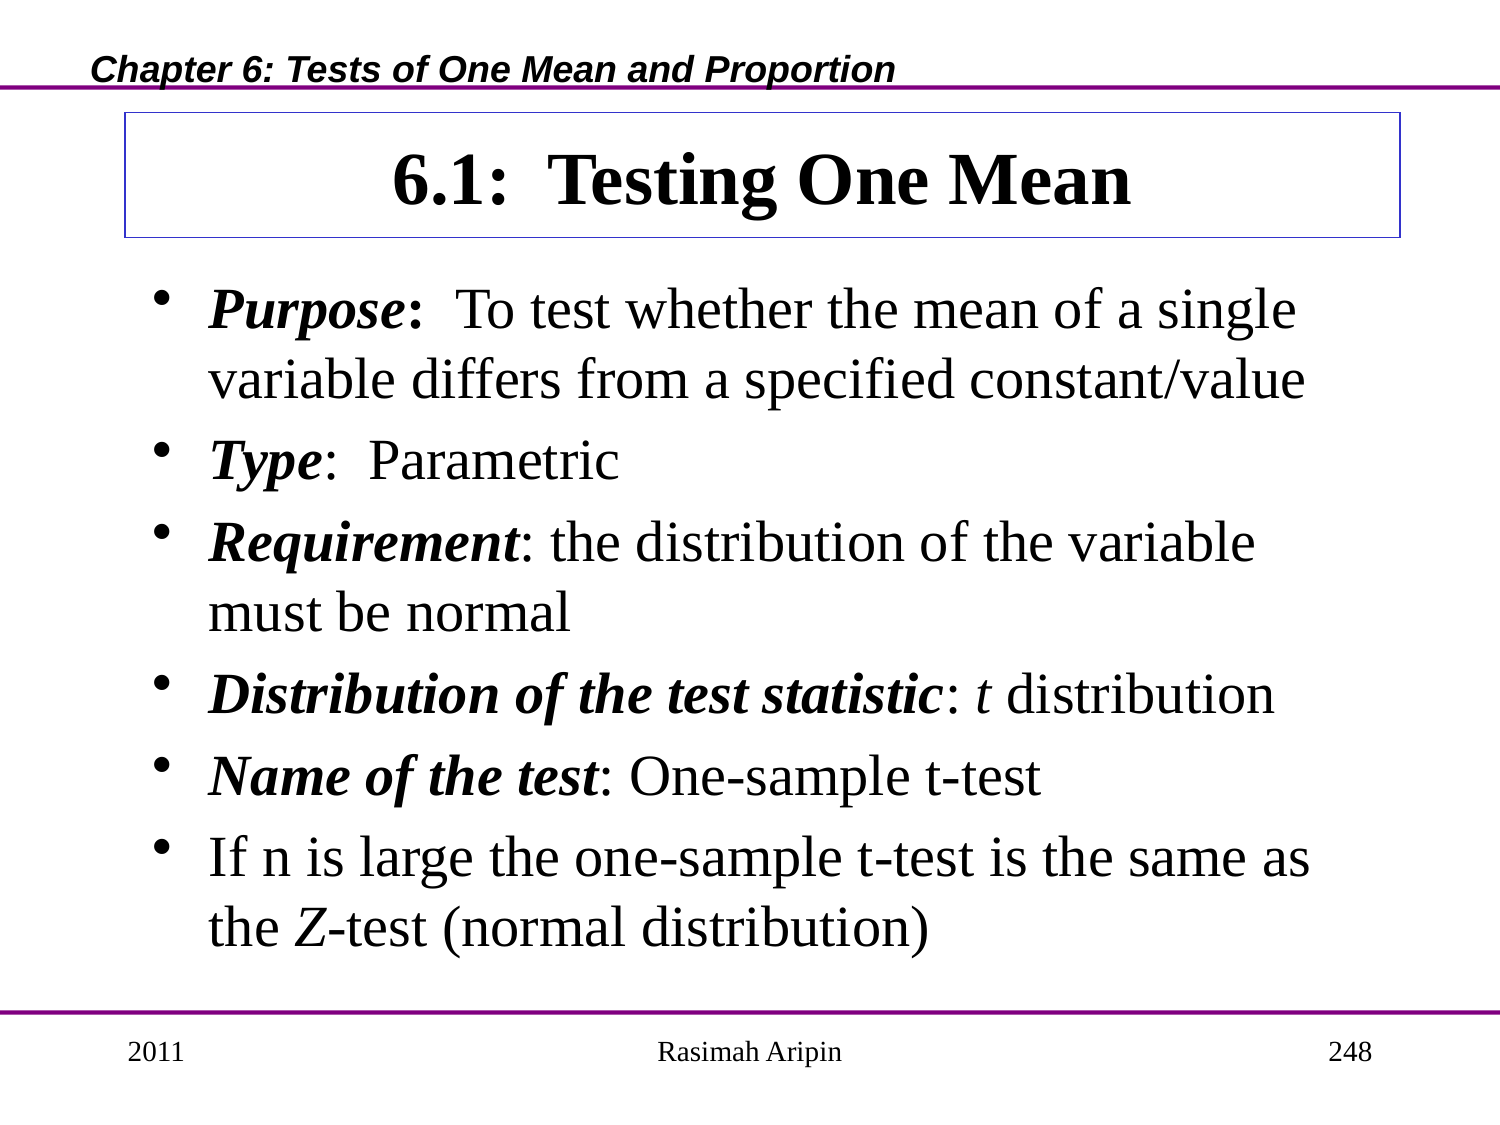

Chapter 6: Tests of One Mean and Proportion
# 6.1:  Testing One Mean
Purpose:  To test whether the mean of a single variable differs from a specified constant/value
Type:  Parametric
Requirement: the distribution of the variable must be normal
Distribution of the test statistic: t distribution
Name of the test: One-sample t-test
If n is large the one-sample t-test is the same as the Z-test (normal distribution)

2011
Rasimah Aripin
248